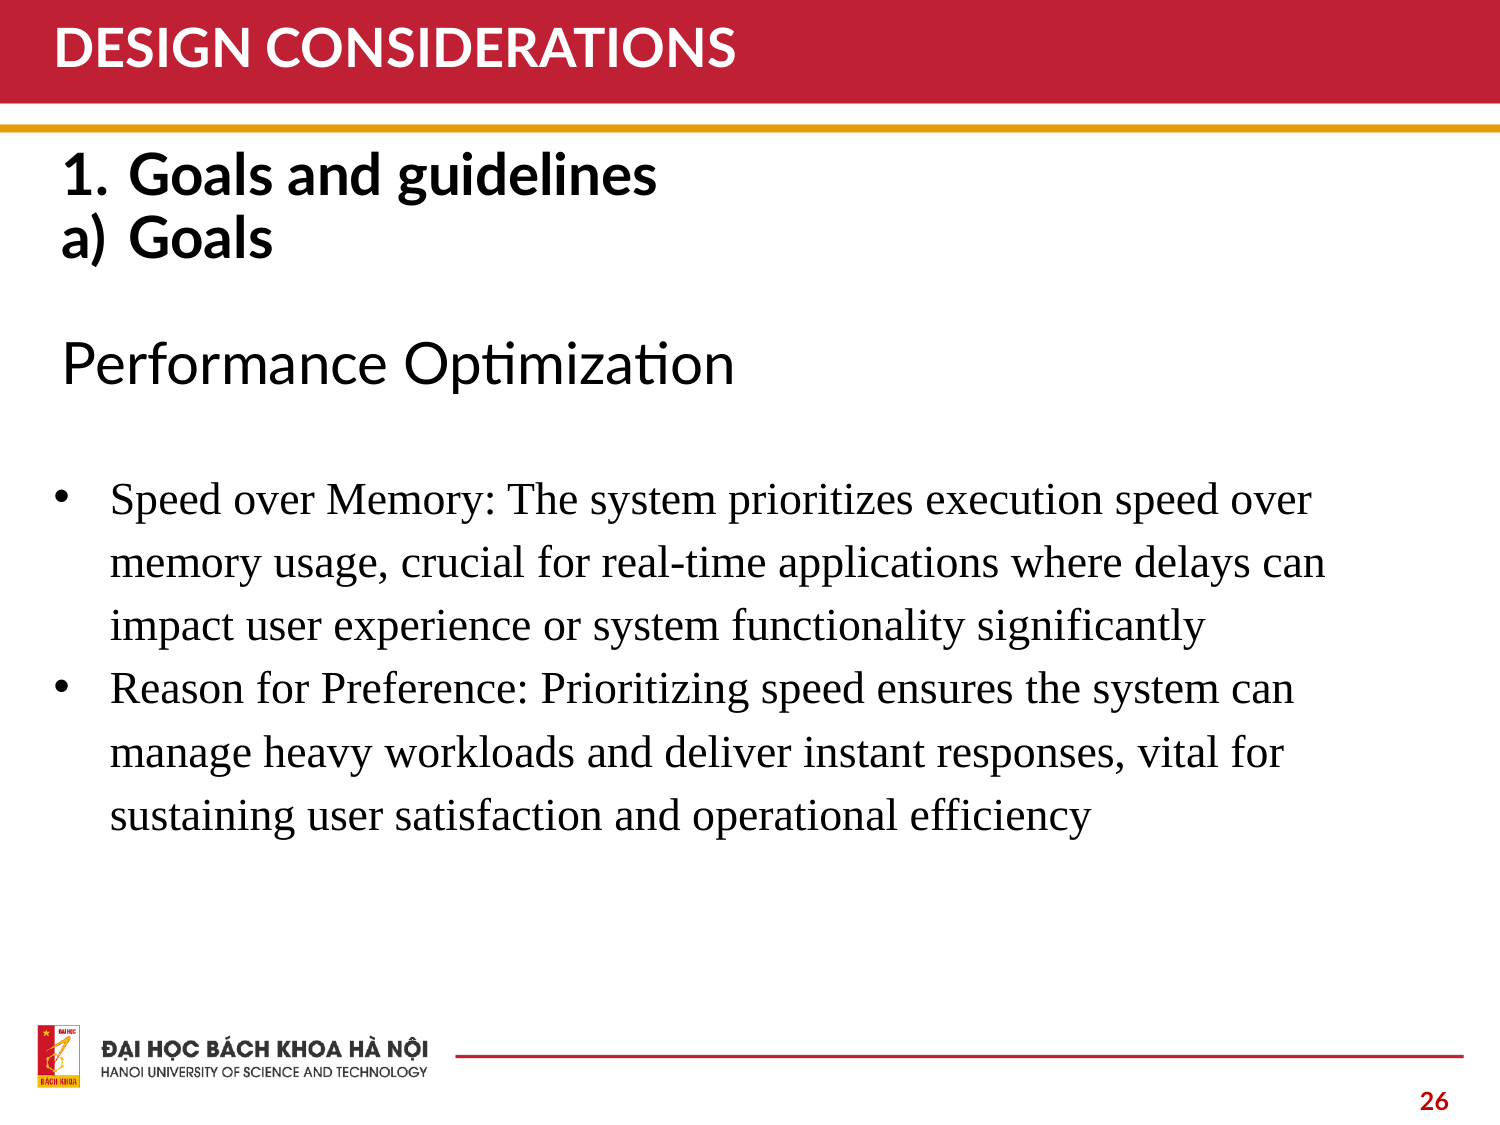

# DESIGN CONSIDERATIONS
Goals and guidelines
Goals

Performance Optimization

Speed over Memory: The system prioritizes execution speed over memory usage, crucial for real-time applications where delays can impact user experience or system functionality significantly
Reason for Preference: Prioritizing speed ensures the system can manage heavy workloads and deliver instant responses, vital for sustaining user satisfaction and operational efficiency

26